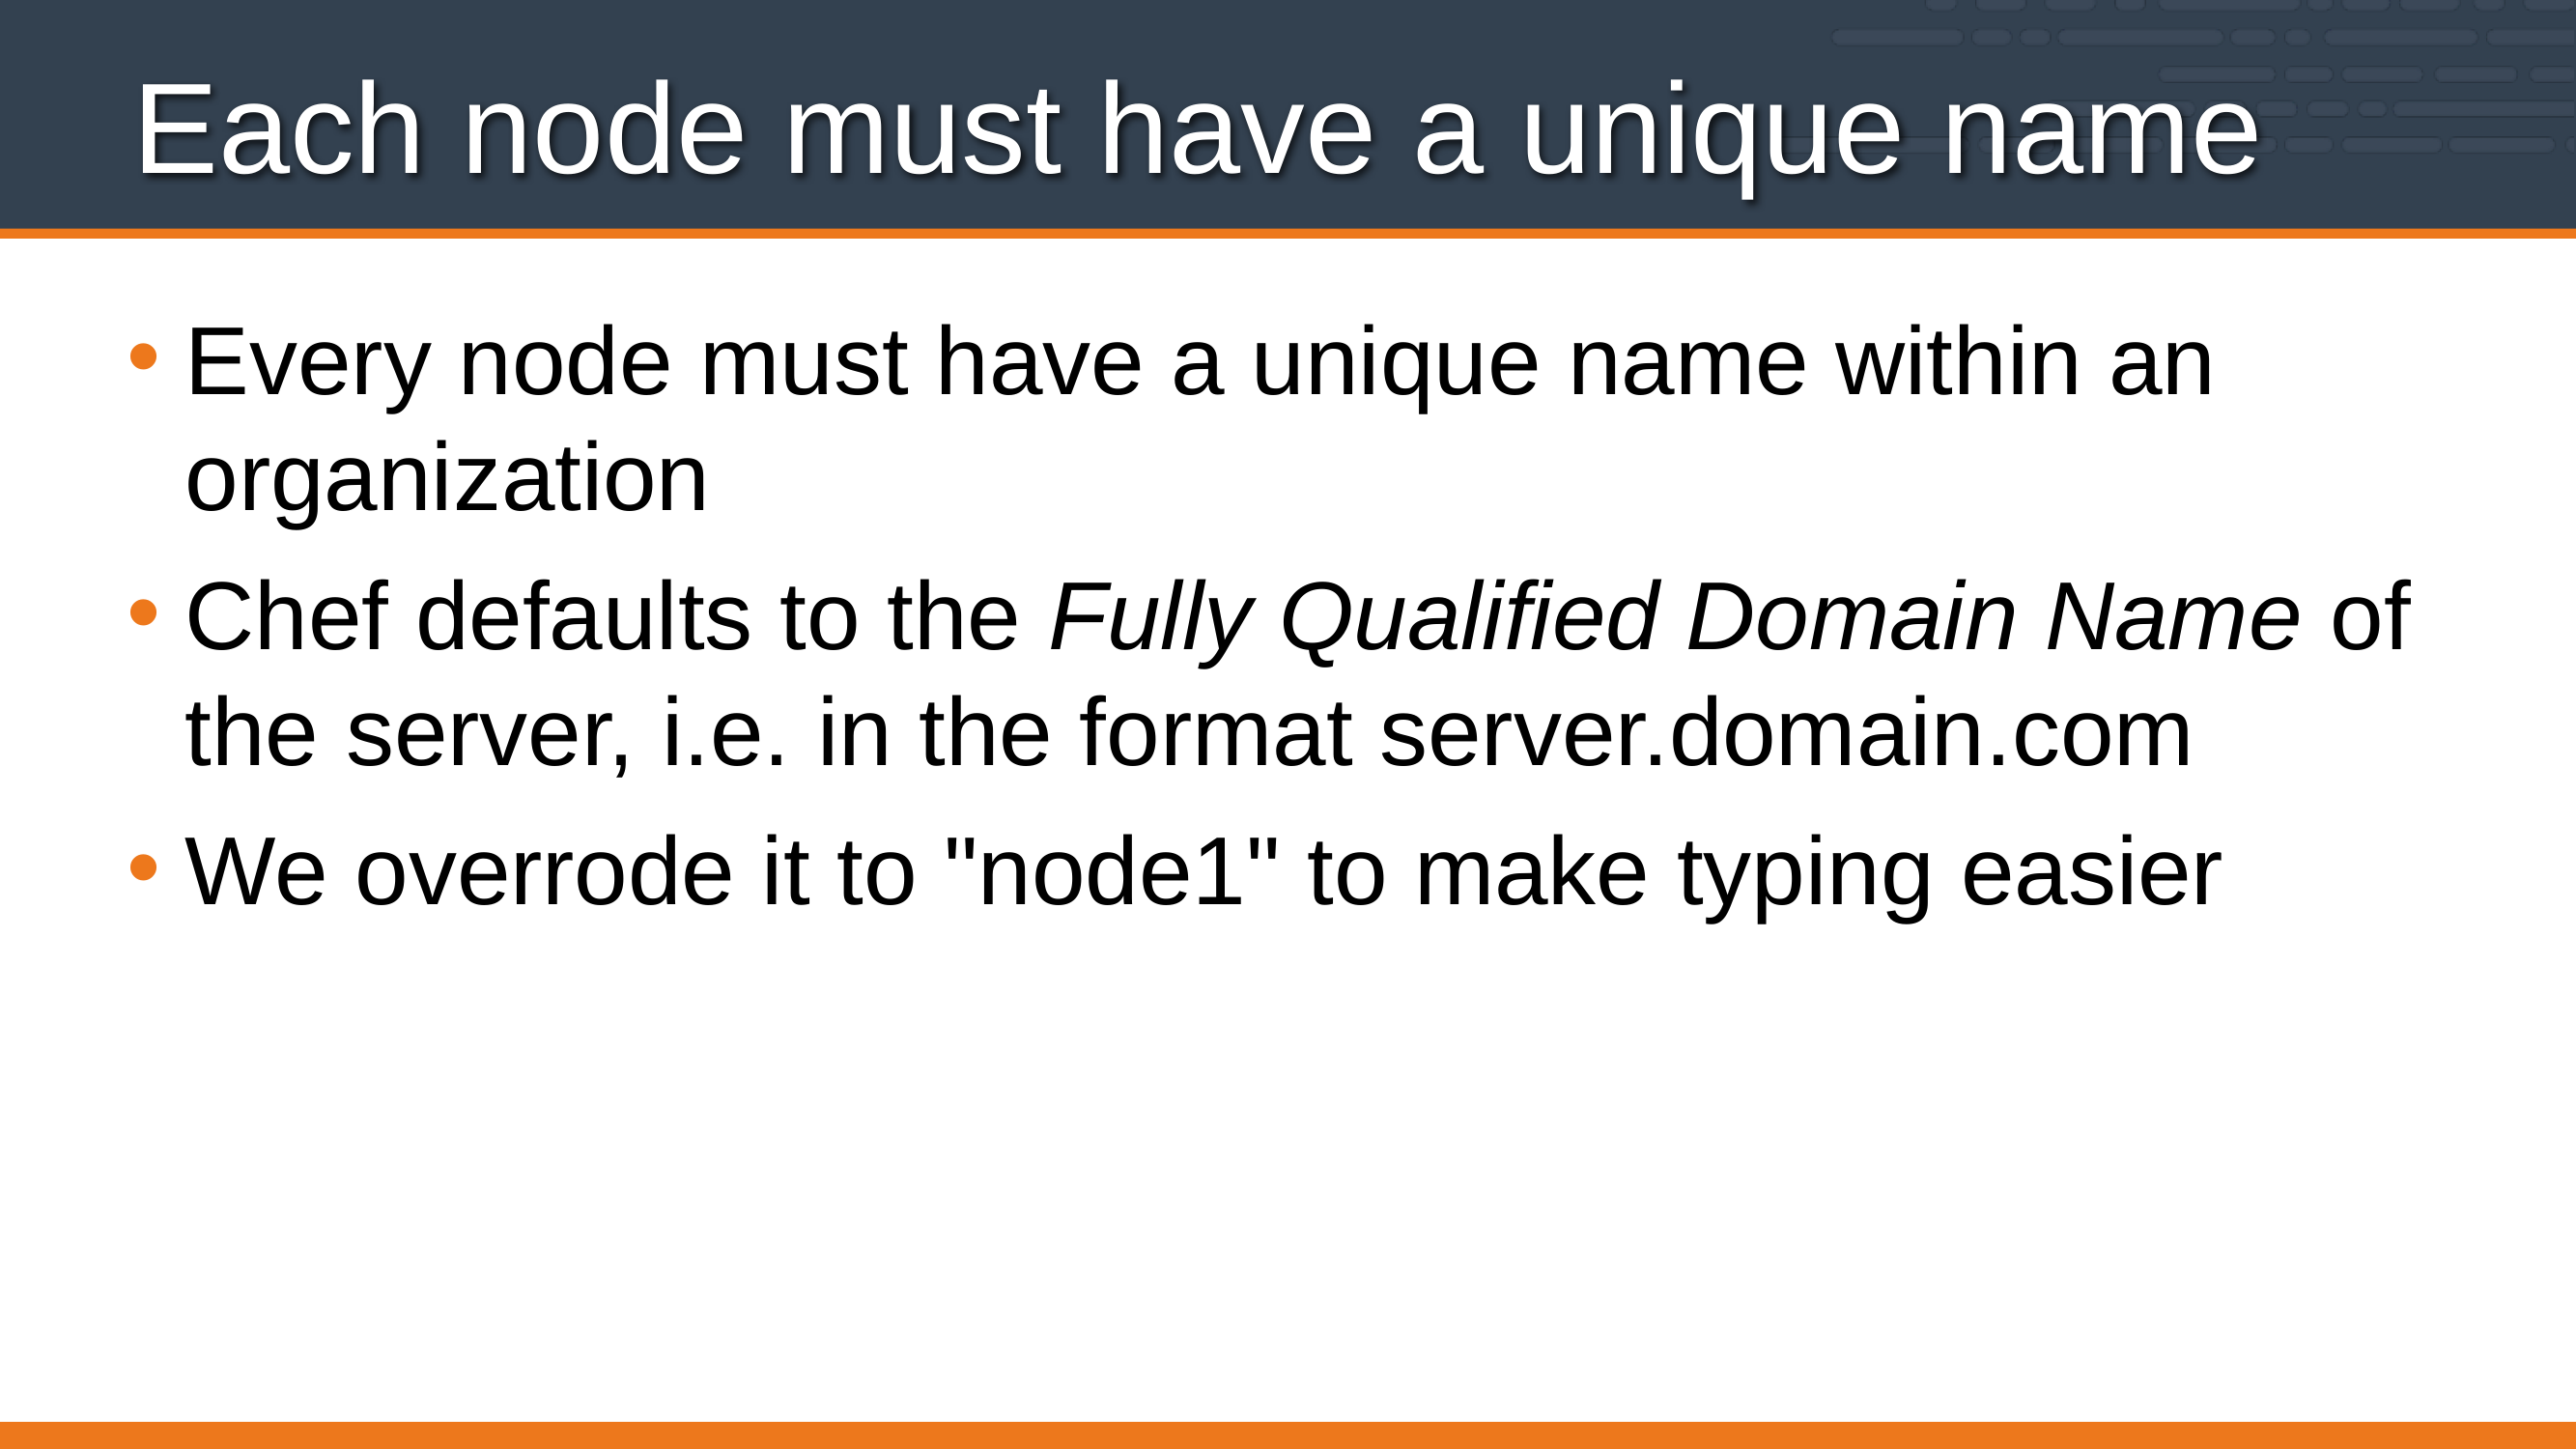

# Each node must have a unique name
Every node must have a unique name within an organization
Chef defaults to the Fully Qualified Domain Name of the server, i.e. in the format server.domain.com
We overrode it to "node1" to make typing easier